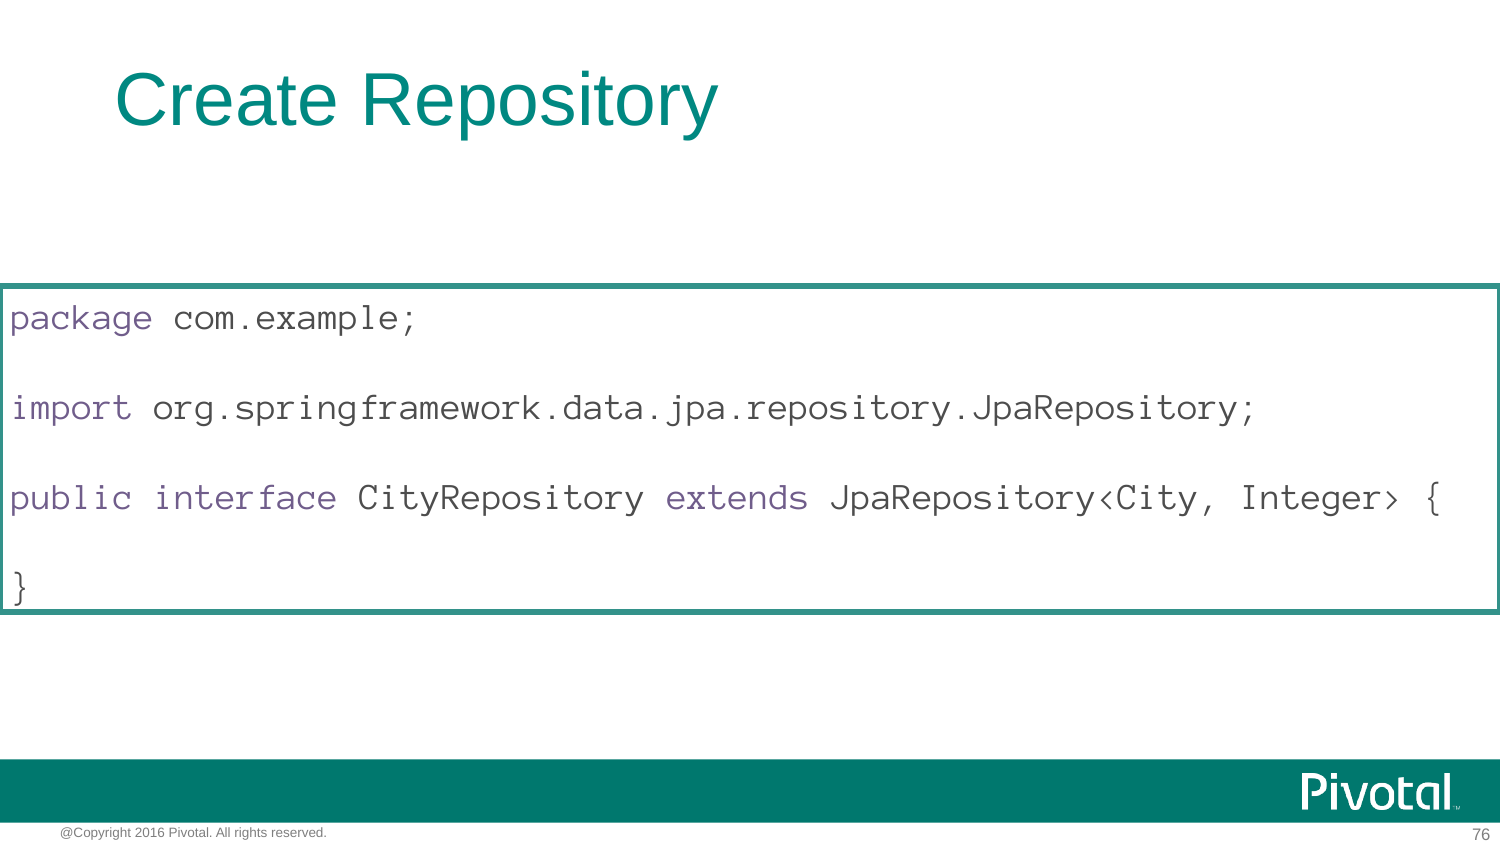

# Create Repository
package com.example;

import org.springframework.data.jpa.repository.JpaRepository;

public interface CityRepository extends JpaRepository<City, Integer> {

}